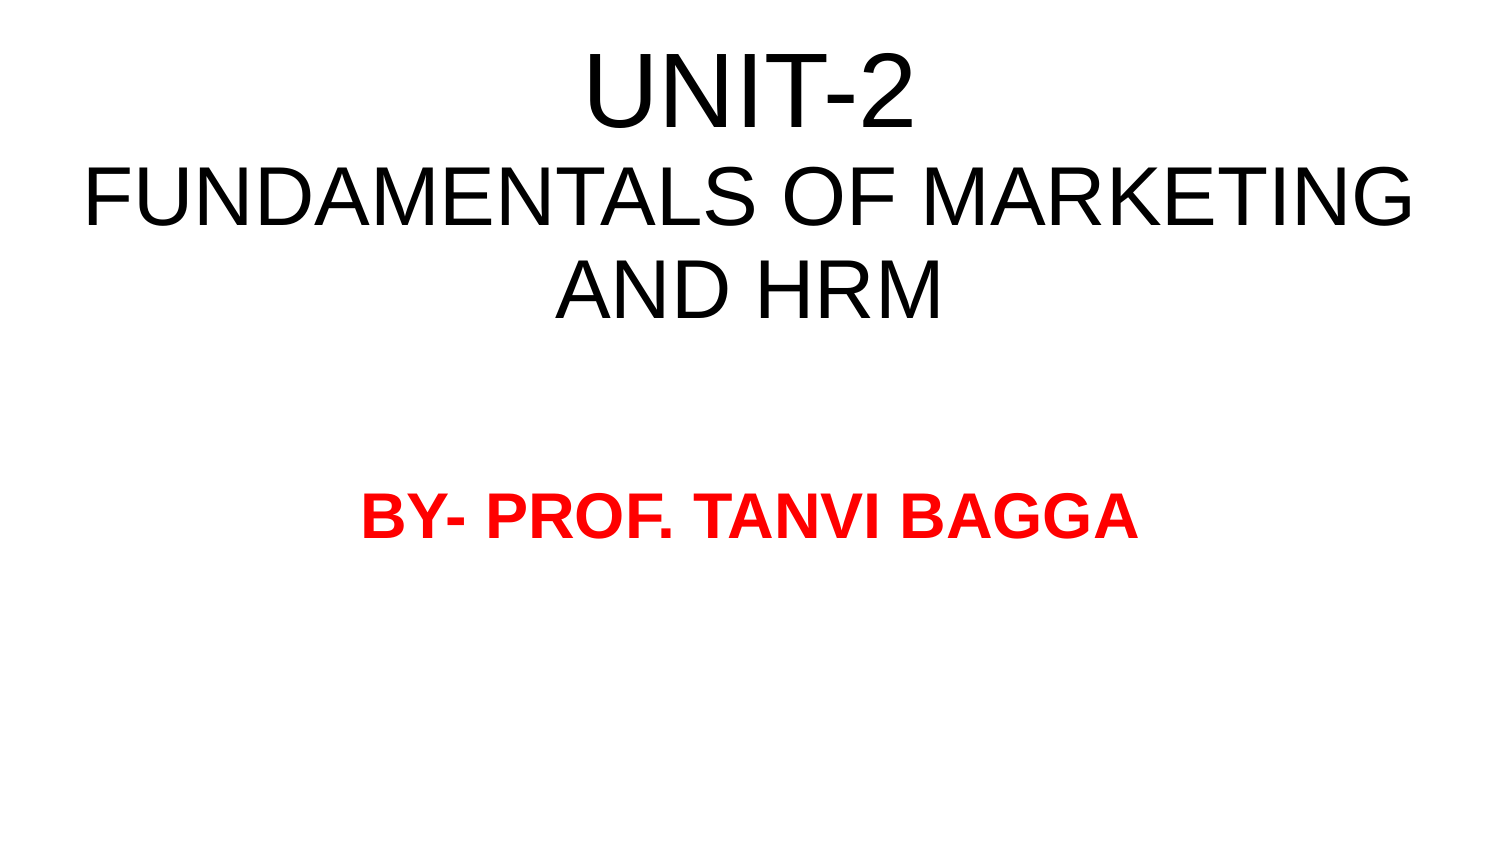

# UNIT-2
FUNDAMENTALS OF MARKETING AND HRM
BY- PROF. TANVI BAGGA